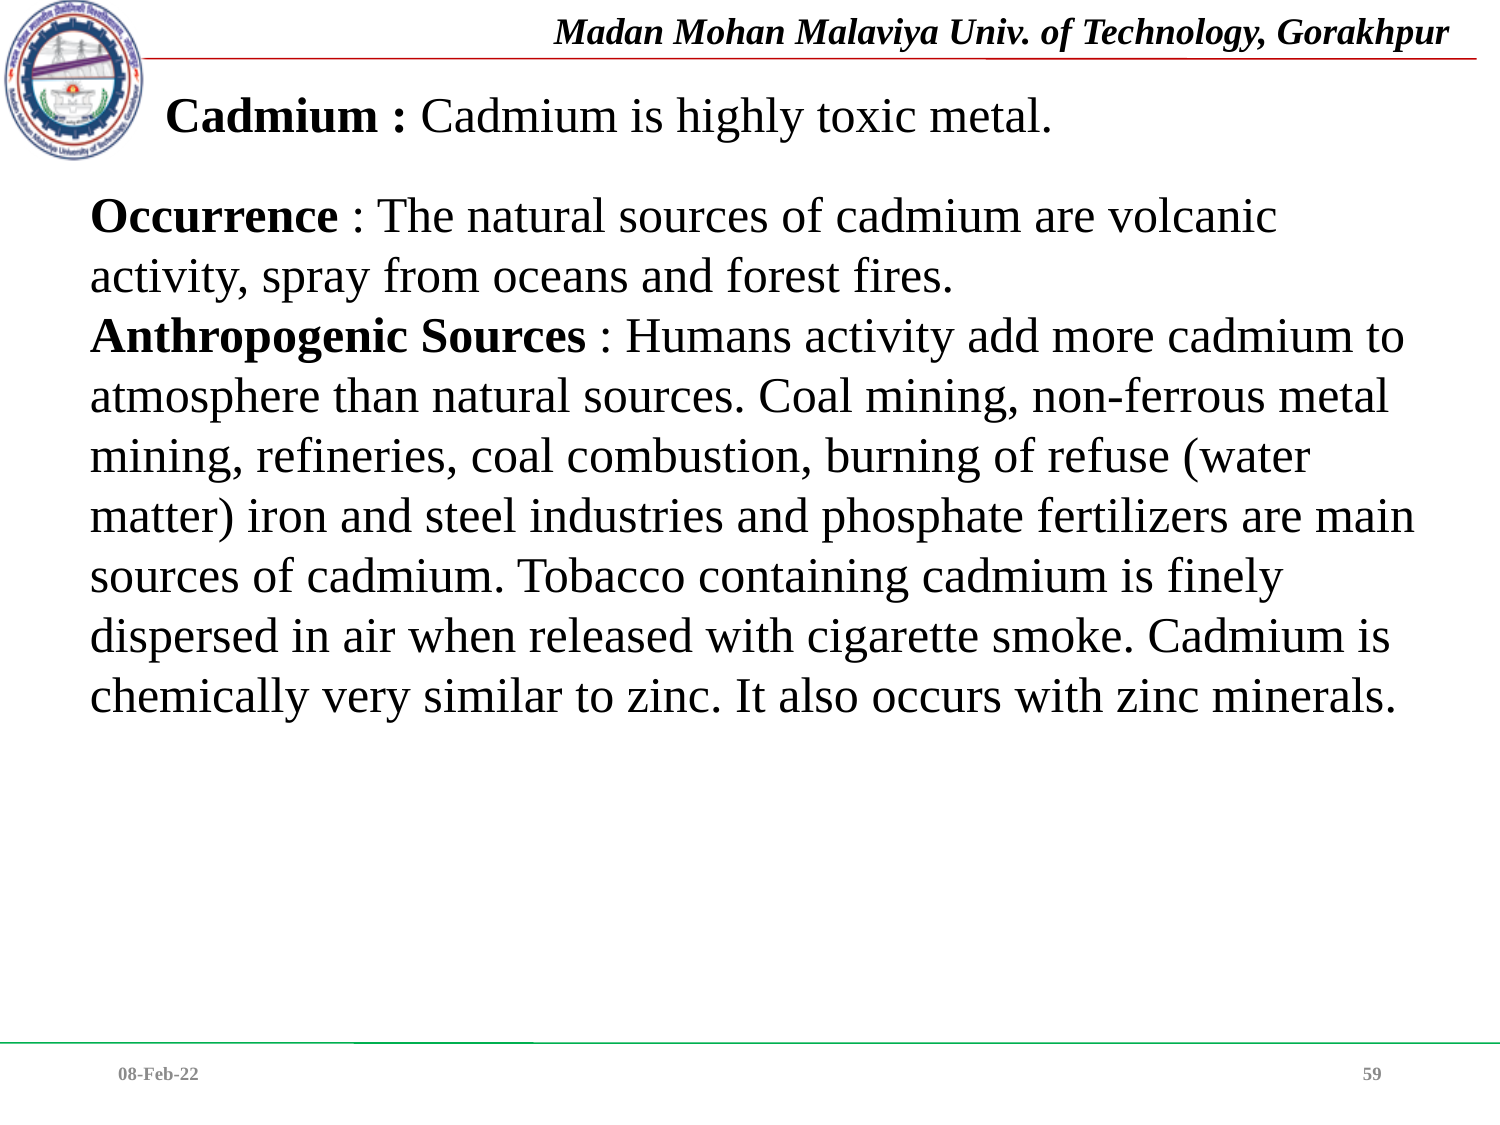

Cadmium : Cadmium is highly toxic metal.
Occurrence : The natural sources of cadmium are volcanic activity, spray from oceans and forest fires.
Anthropogenic Sources : Humans activity add more cadmium to atmosphere than natural sources. Coal mining, non-ferrous metal mining, refineries, coal combustion, burning of refuse (water matter) iron and steel industries and phosphate fertilizers are main sources of cadmium. Tobacco containing cadmium is finely dispersed in air when released with cigarette smoke. Cadmium is chemically very similar to zinc. It also occurs with zinc minerals.
08-Feb-22

59